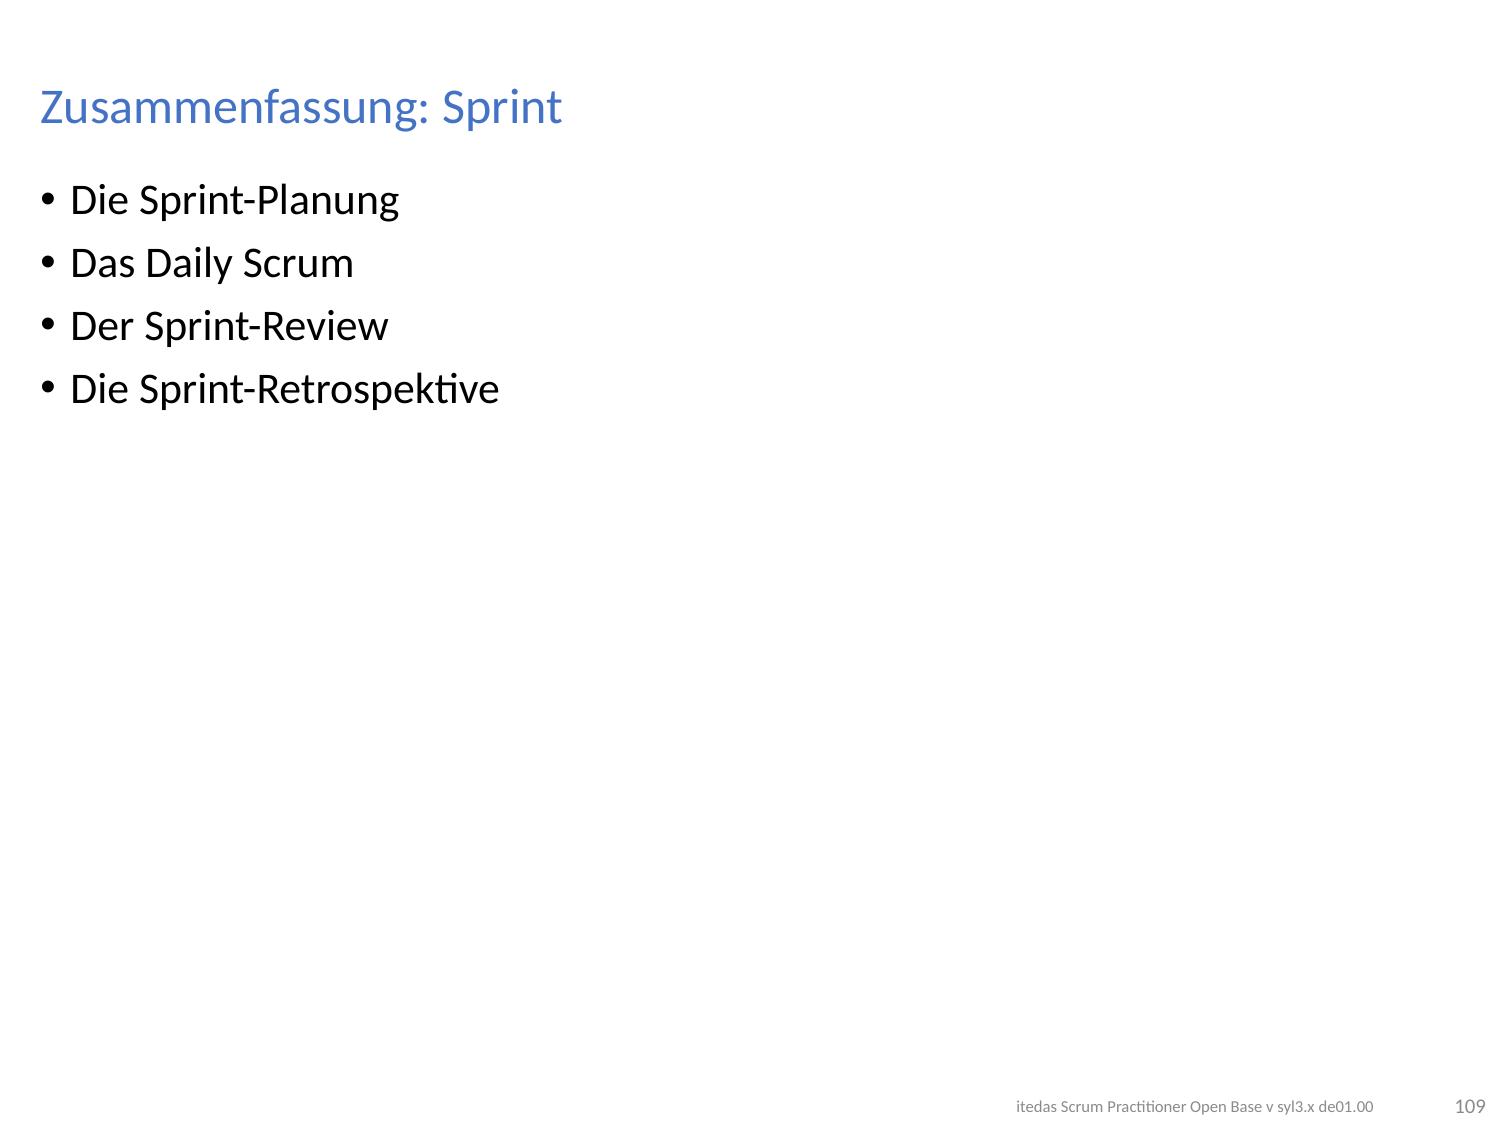

# Zusammenfassung: Sprint
Die Sprint-Planung
Das Daily Scrum
Der Sprint-Review
Die Sprint-Retrospektive
109

itedas Scrum Practitioner Open Base v syl3.x de01.00